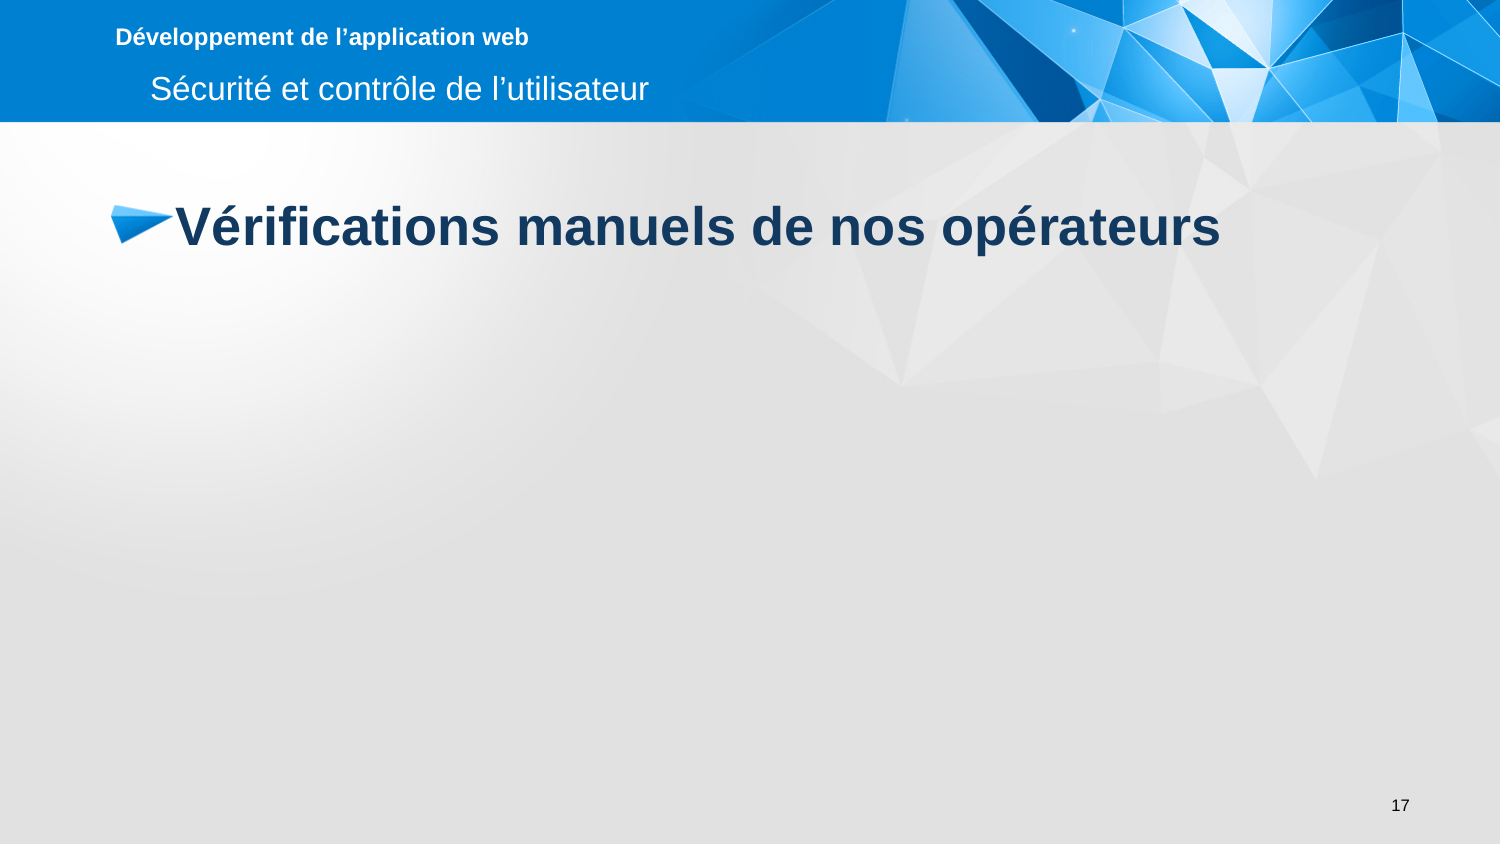

Développement de l’application web
# Sécurité et contrôle de l’utilisateur
Vérifications manuels de nos opérateurs
17